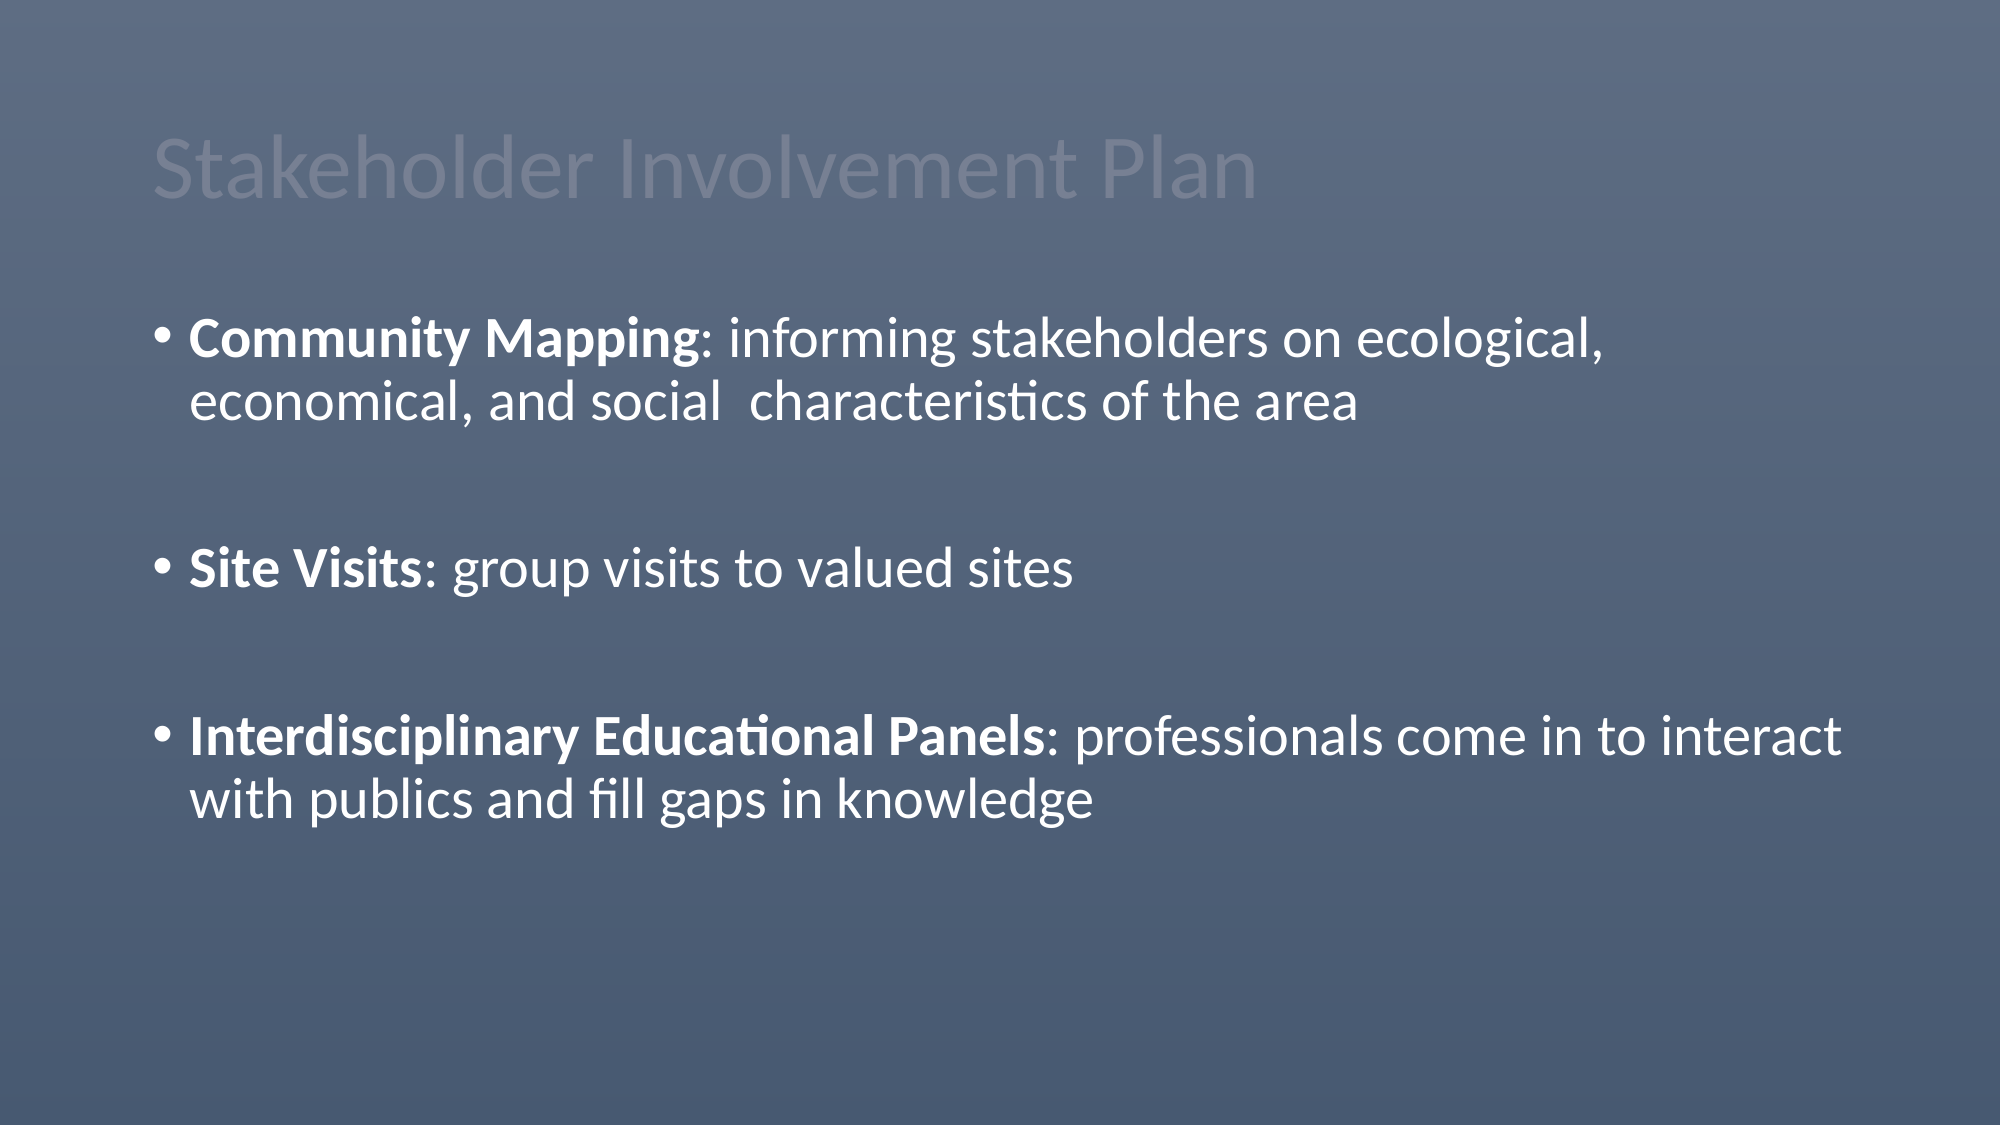

# Stakeholder Involvement Plan
Community Mapping: informing stakeholders on ecological, economical, and social  characteristics of the area

Site Visits: group visits to valued sites

Interdisciplinary Educational Panels: professionals come in to interact with publics and fill gaps in knowledge